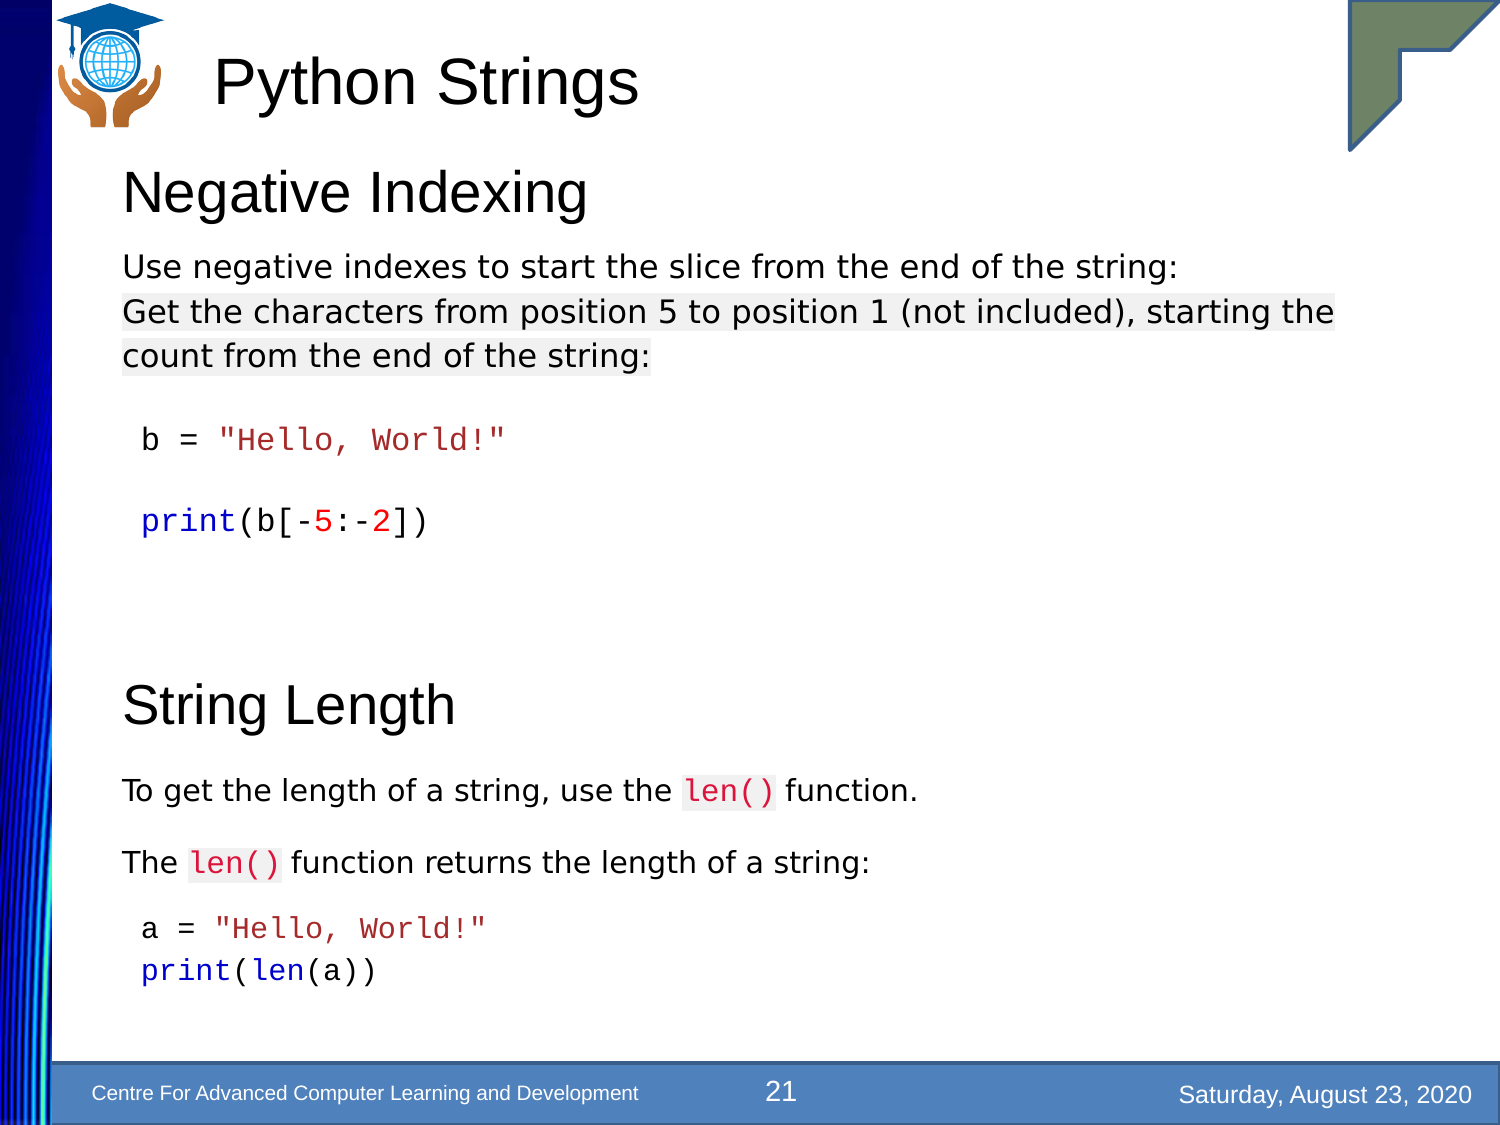

# Python Strings
Negative Indexing
Use negative indexes to start the slice from the end of the string:
Get the characters from position 5 to position 1 (not included), starting the count from the end of the string:
b = "Hello, World!"
print(b[-5:-2])

String Length
To get the length of a string, use the len() function.
The len() function returns the length of a string:
a = "Hello, World!"
print(len(a))

21
Saturday, August 23, 2020